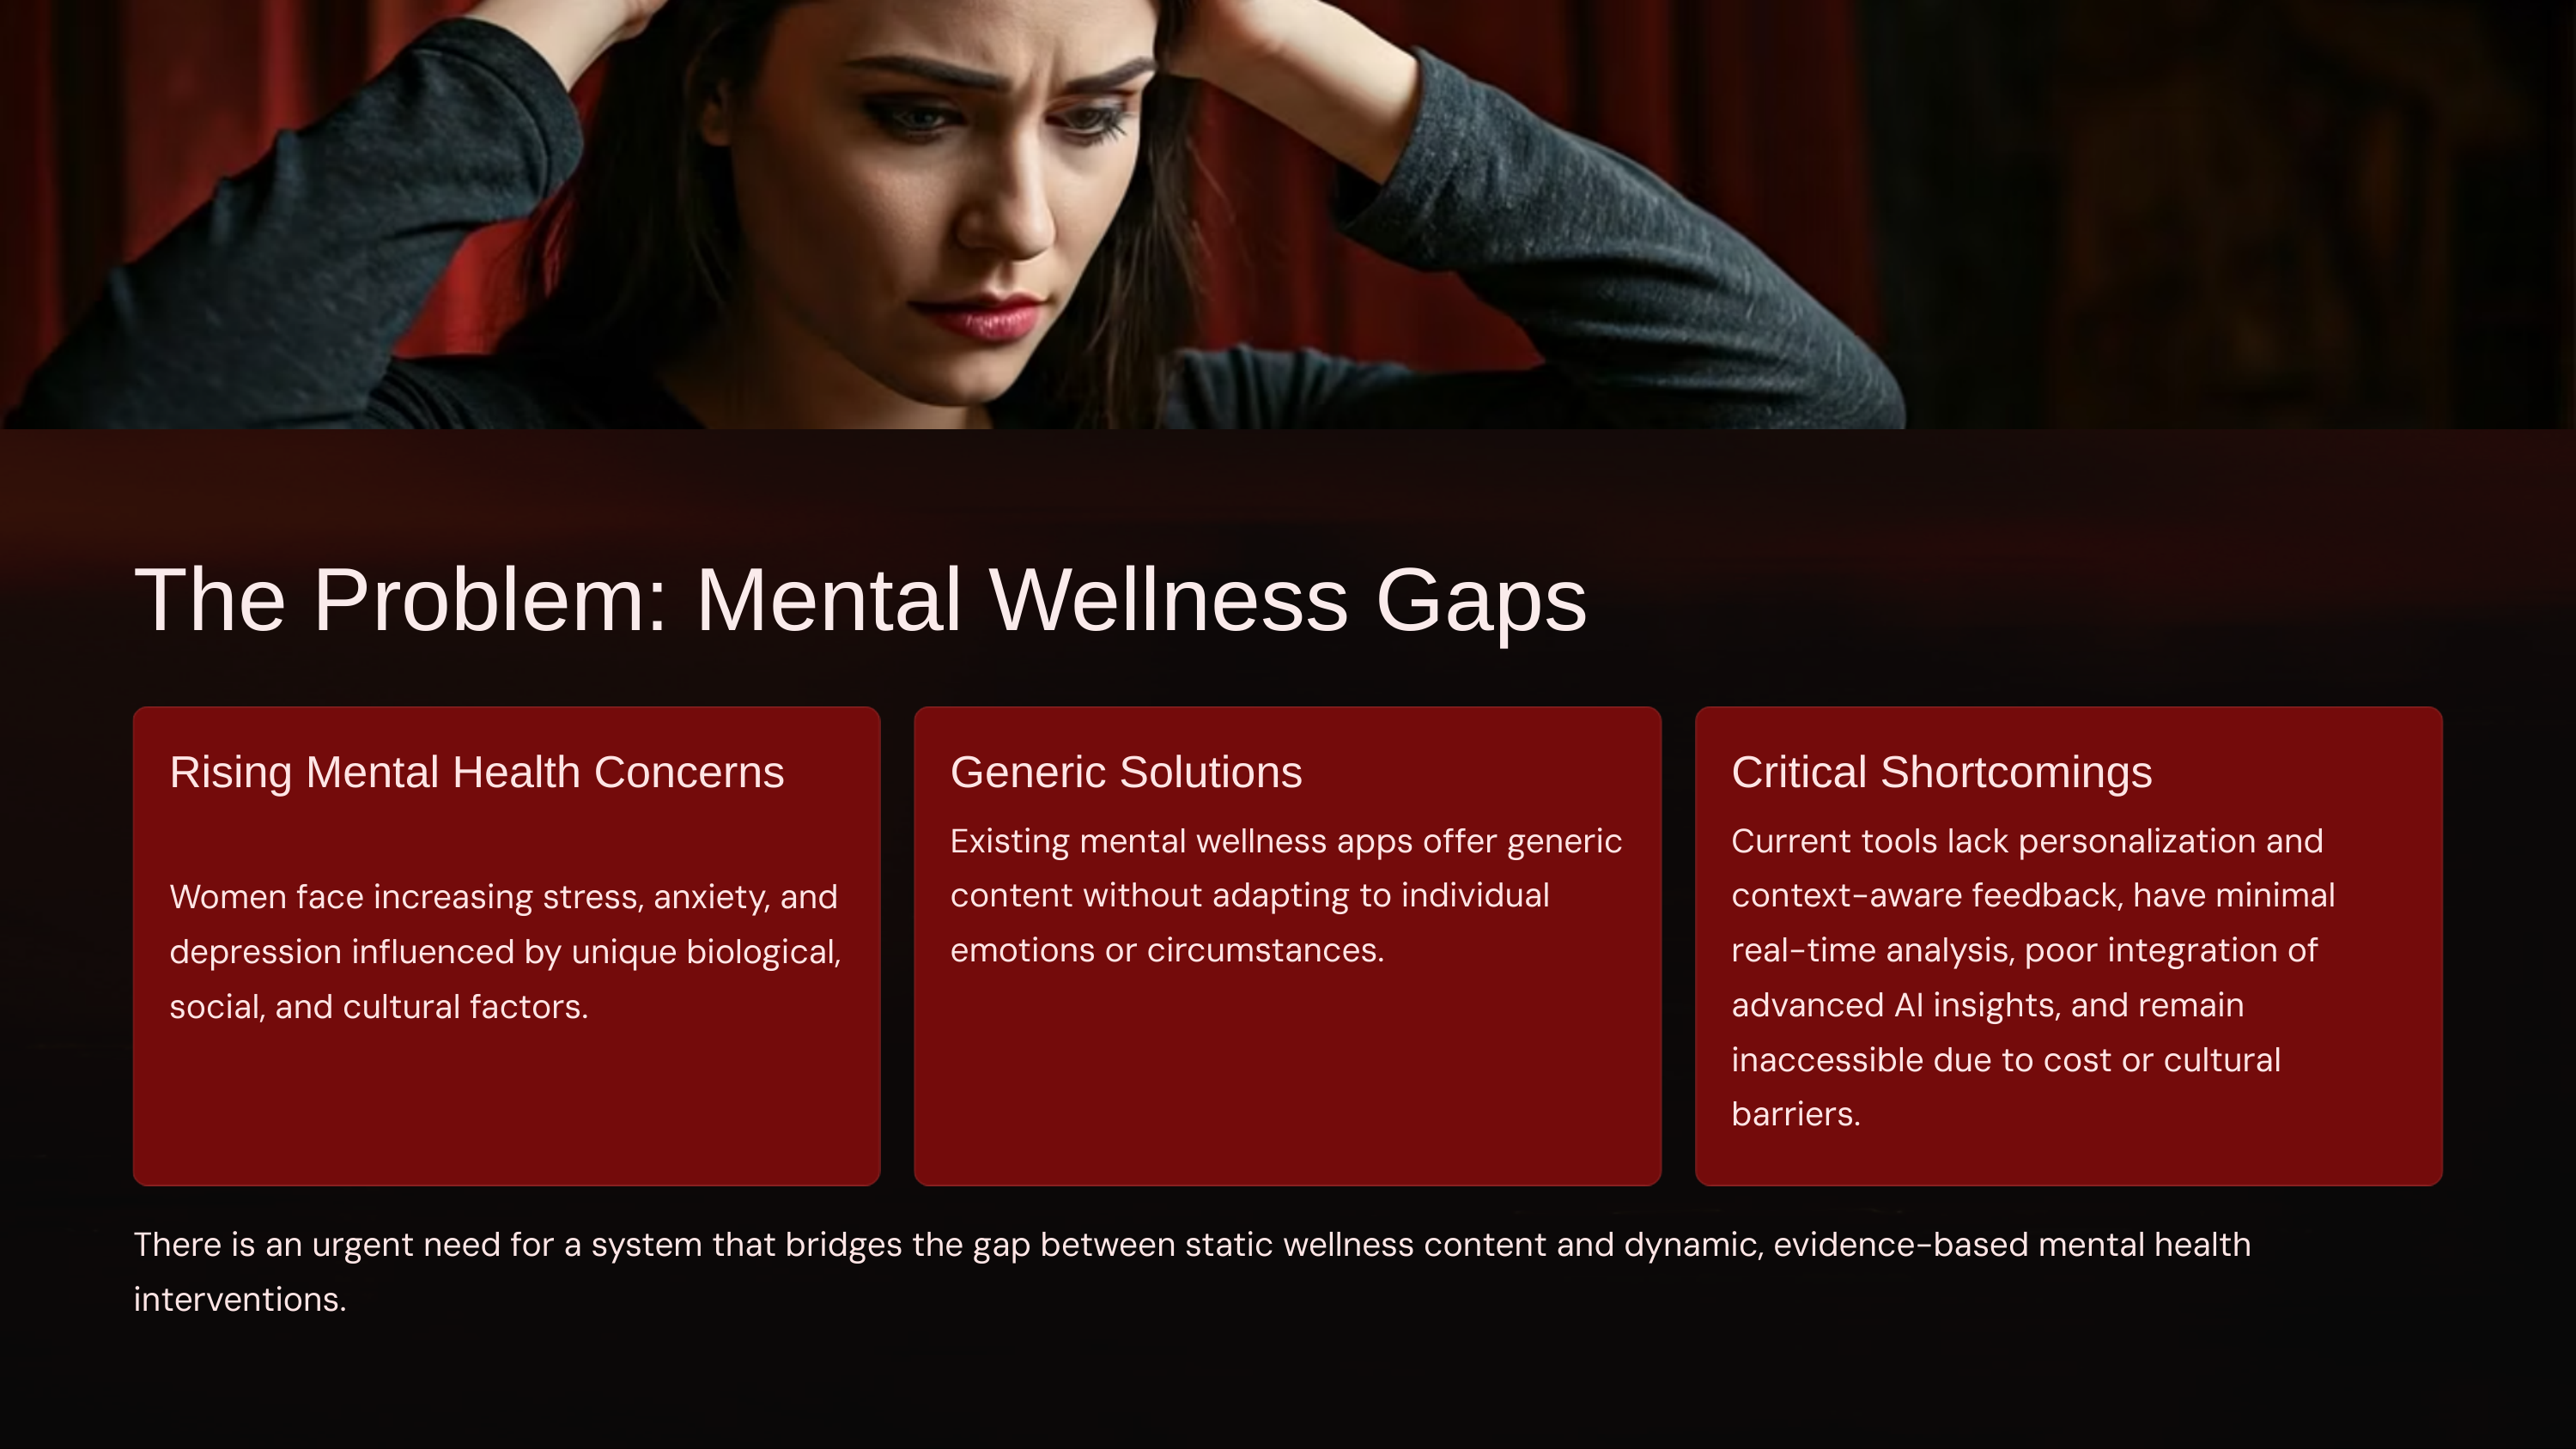

The Problem: Mental Wellness Gaps

Rising Mental Health Concerns

Generic Solutions

Critical Shortcomings

Existing mental wellness apps offer generic content without adapting to individual emotions or circumstances.

Current tools lack personalization and context-aware feedback, have minimal real-time analysis, poor integration of advanced AI insights, and remain inaccessible due to cost or cultural barriers.

Women face increasing stress, anxiety, and depression influenced by unique biological, social, and cultural factors.

There is an urgent need for a system that bridges the gap between static wellness content and dynamic, evidence-based mental health interventions.